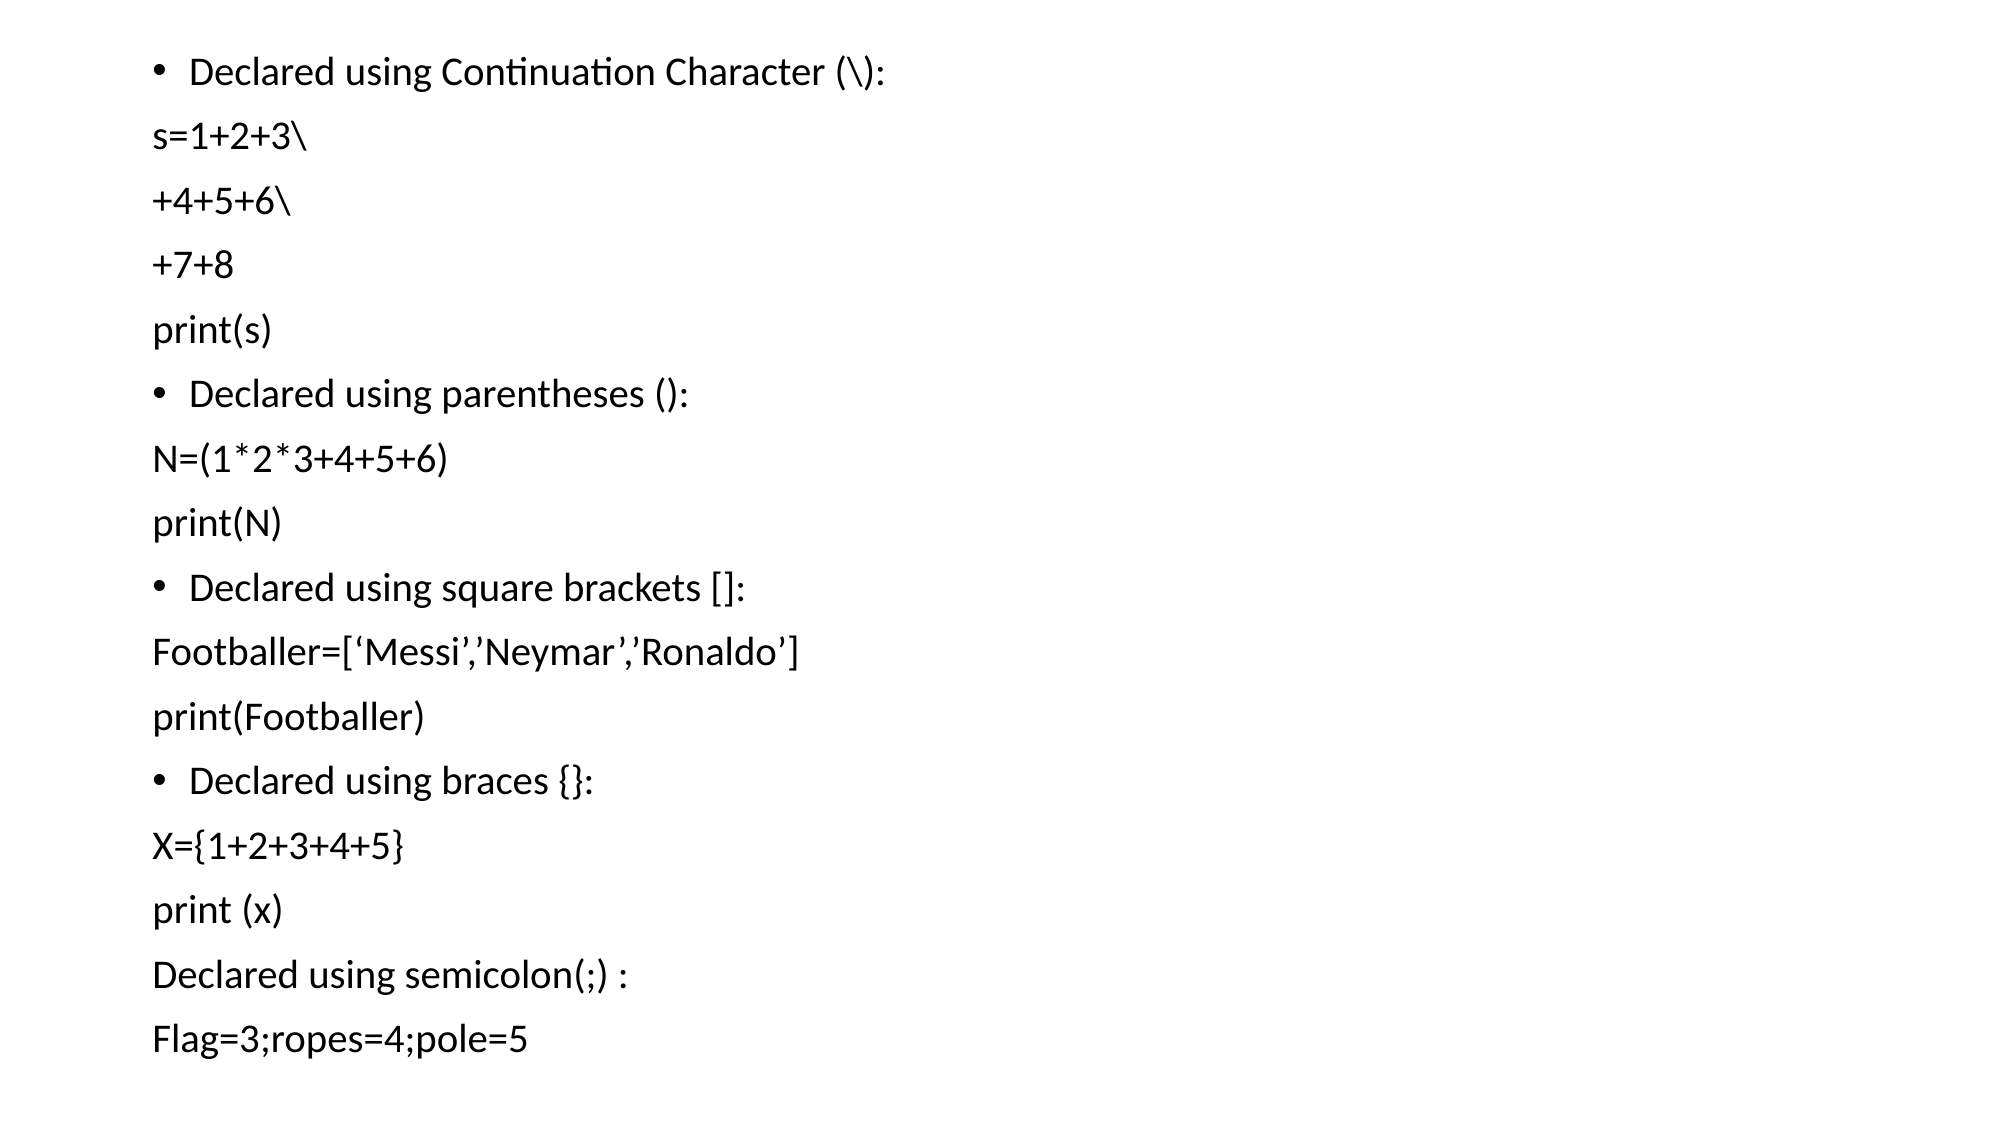

Declared using Continuation Character (\):
s=1+2+3\
+4+5+6\
+7+8
print(s)
Declared using parentheses ():
N=(1*2*3+4+5+6)
print(N)
Declared using square brackets []:
Footballer=[‘Messi’,’Neymar’,’Ronaldo’]
print(Footballer)
Declared using braces {}:
X={1+2+3+4+5}
print (x)
Declared using semicolon(;) :
Flag=3;ropes=4;pole=5